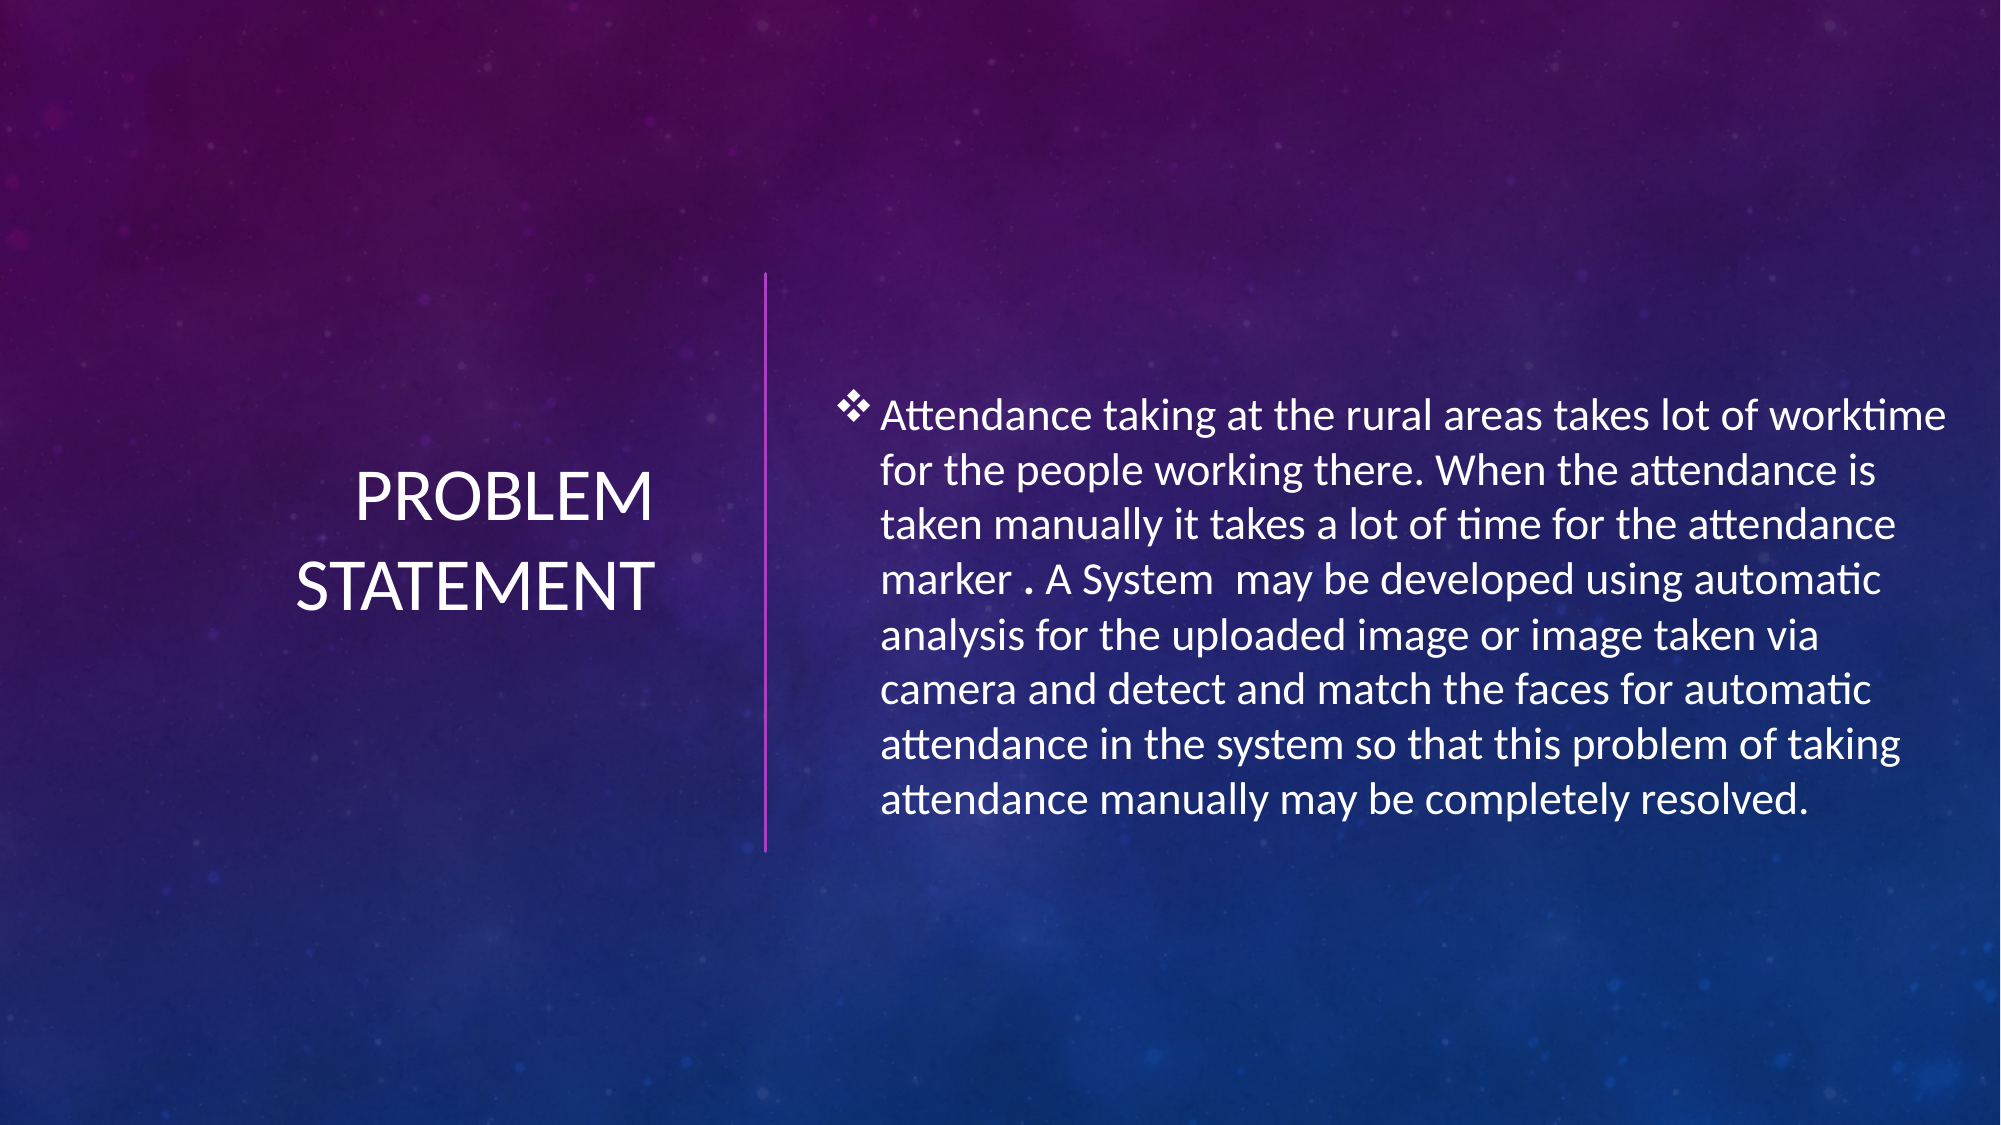

Attendance taking at the rural areas takes lot of worktime for the people working there. When the attendance is taken manually it takes a lot of time for the attendance marker . A System  may be developed using automatic analysis for the uploaded image or image taken via camera and detect and match the faces for automatic attendance in the system so that this problem of taking attendance manually may be completely resolved.
# Problem statement